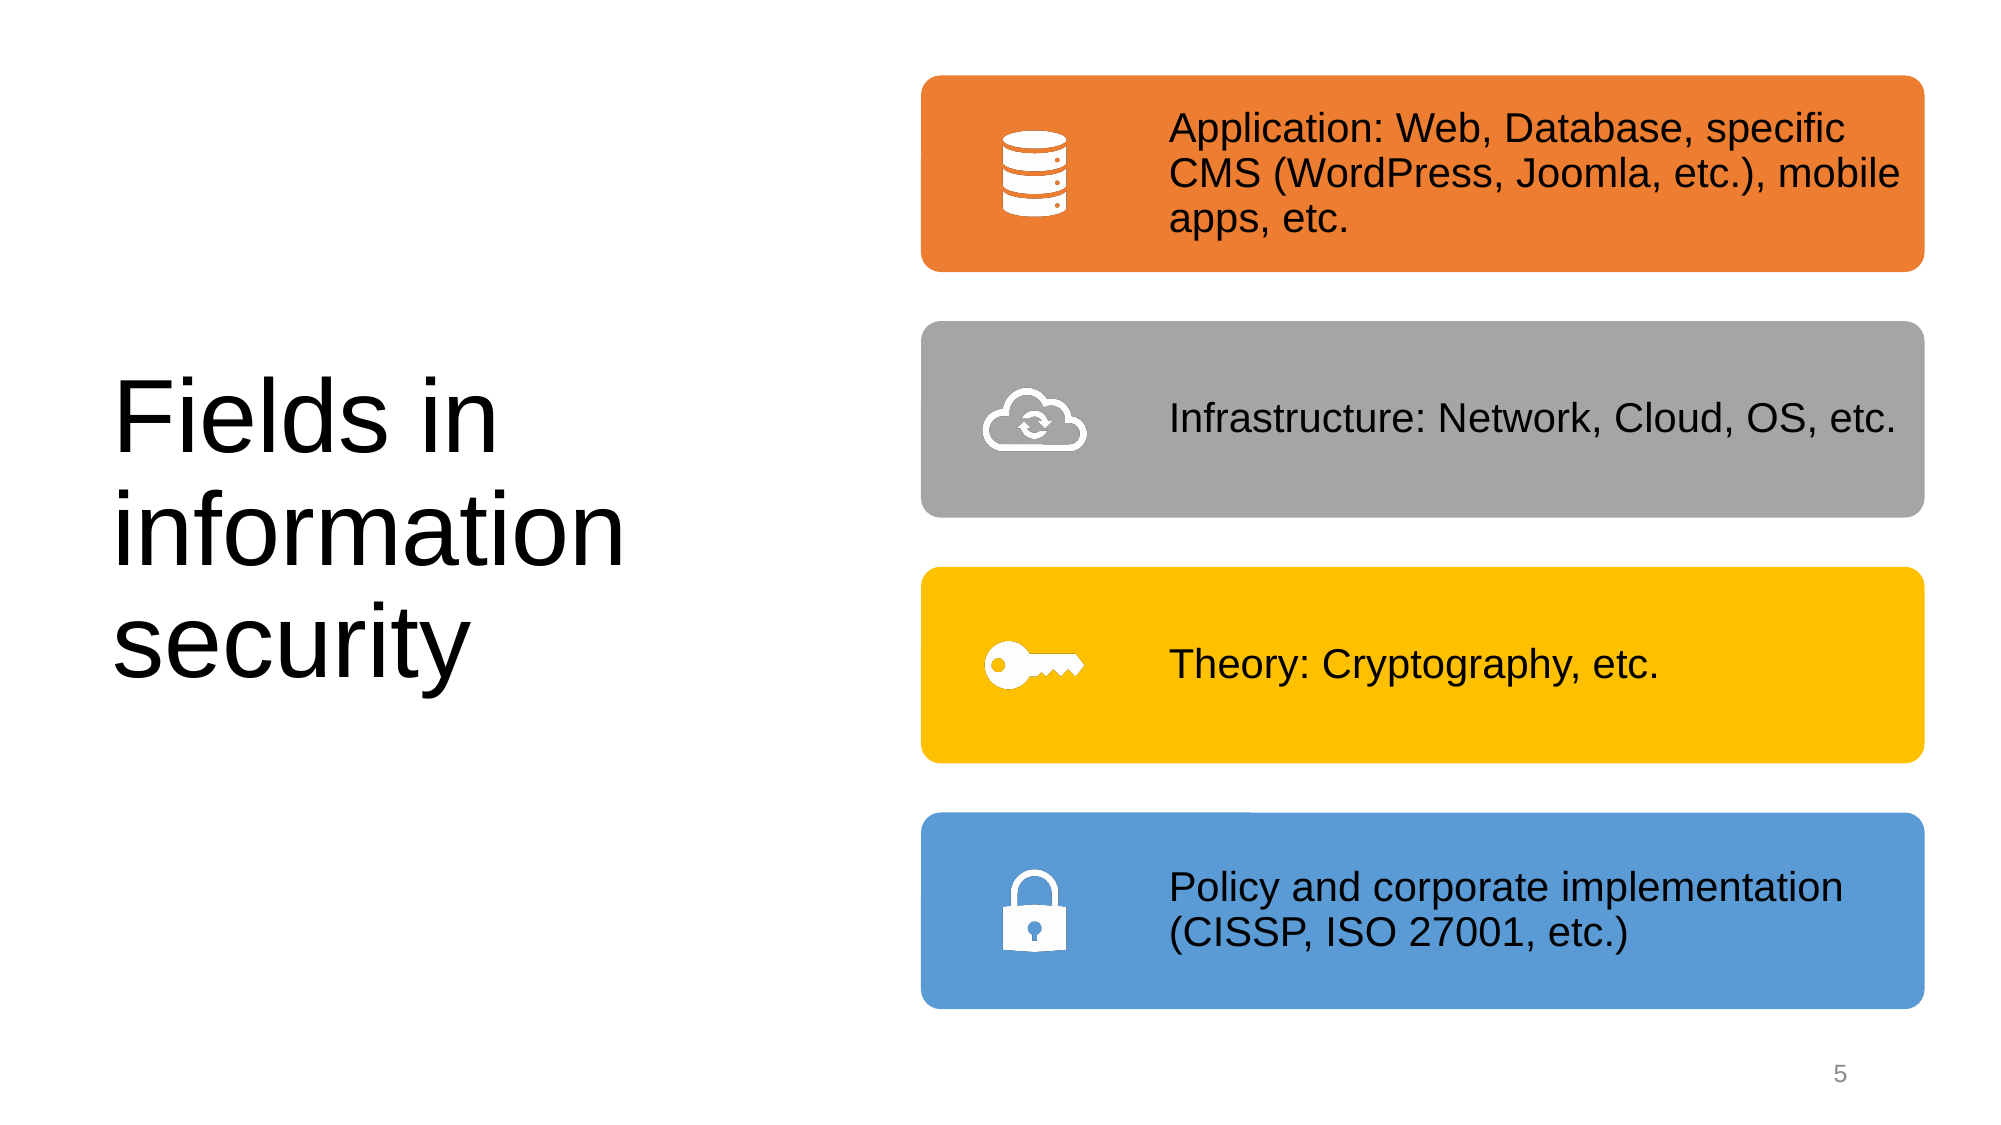

Application: Web, Database, specific CMS (WordPress, Joomla, etc.), mobile apps, etc.
Infrastructure: Network, Cloud, OS, etc.
Theory: Cryptography, etc.
Policy and corporate implementation (CISSP, ISO 27001, etc.)
# Fields in information security
5